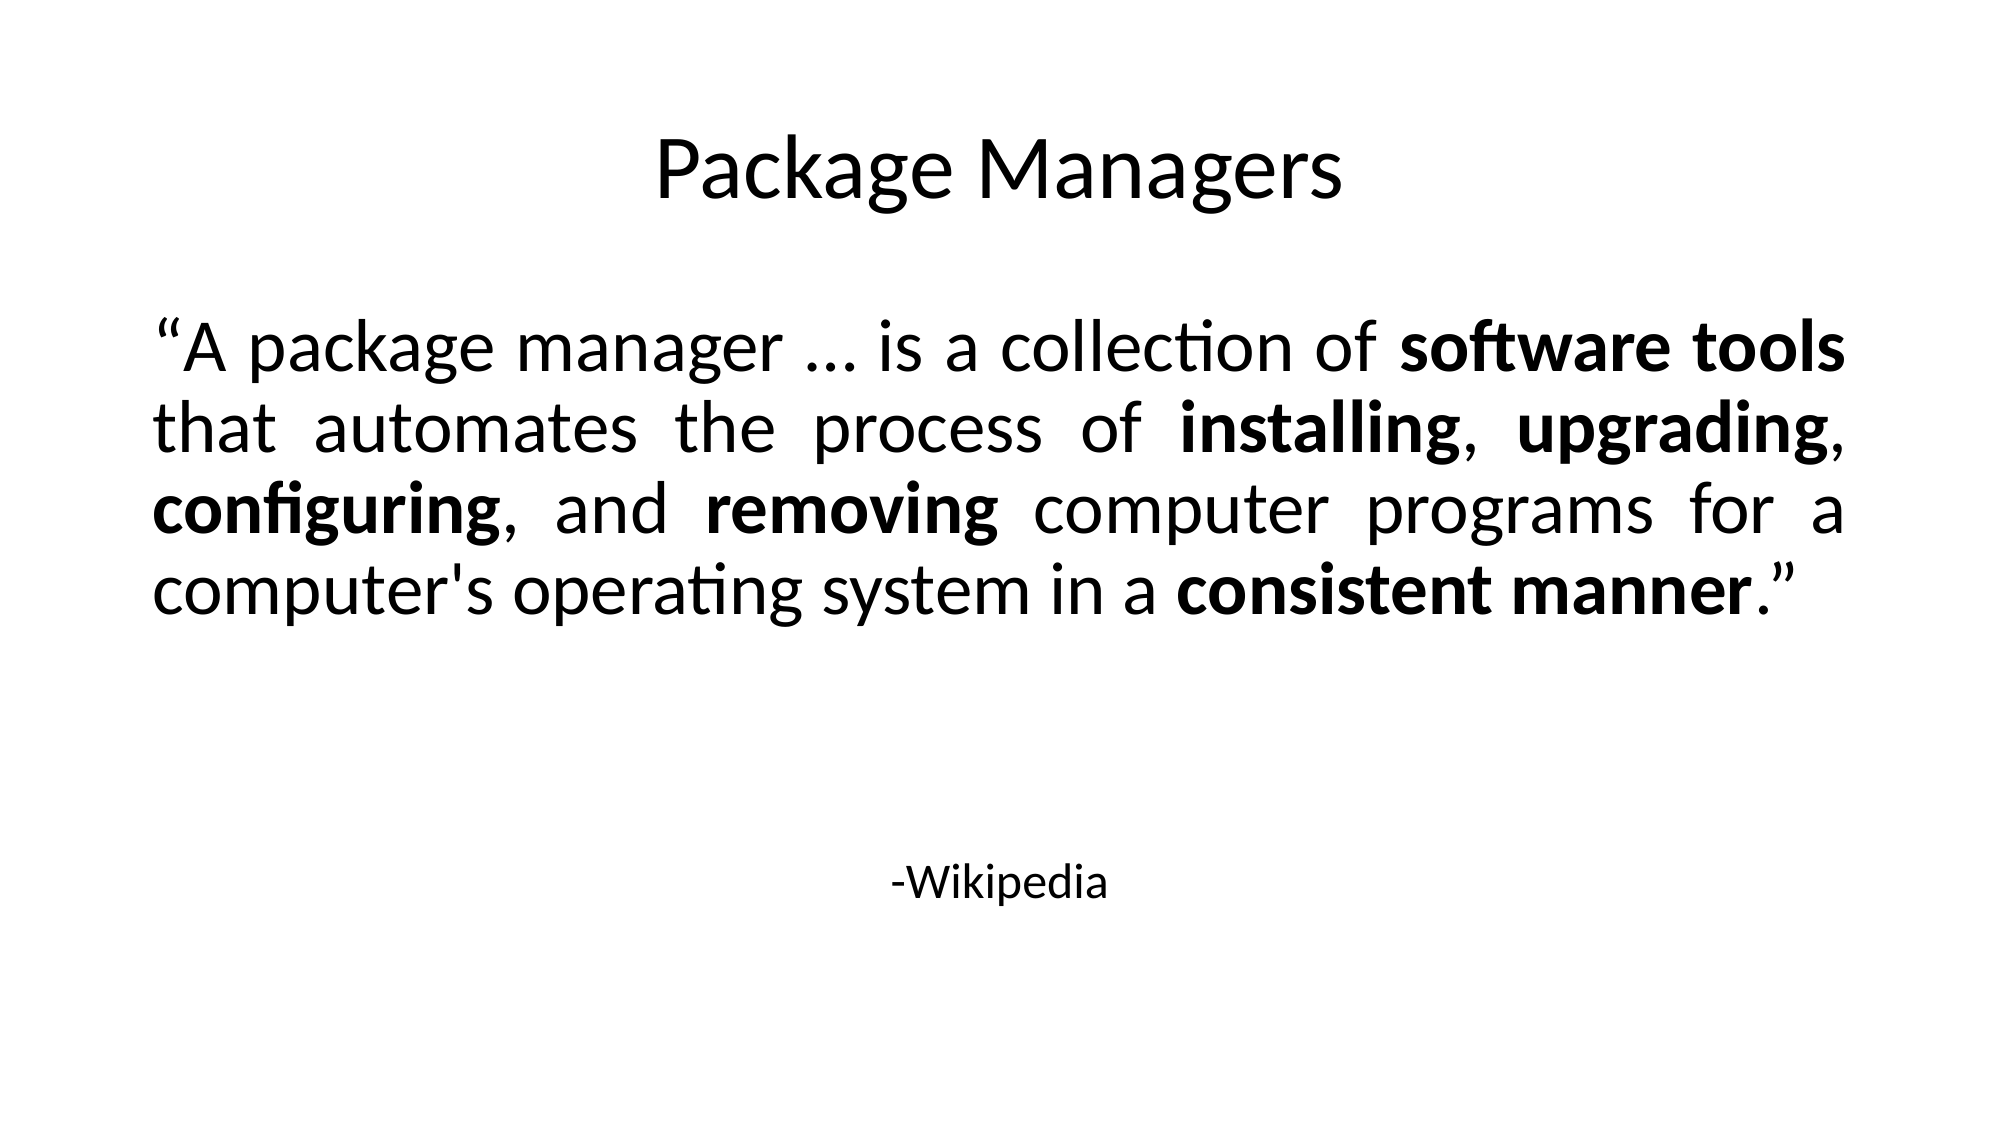

# Package Managers
“A package manager … is a collection of software tools that automates the process of installing, upgrading, configuring, and removing computer programs for a computer's operating system in a consistent manner.”

-Wikipedia